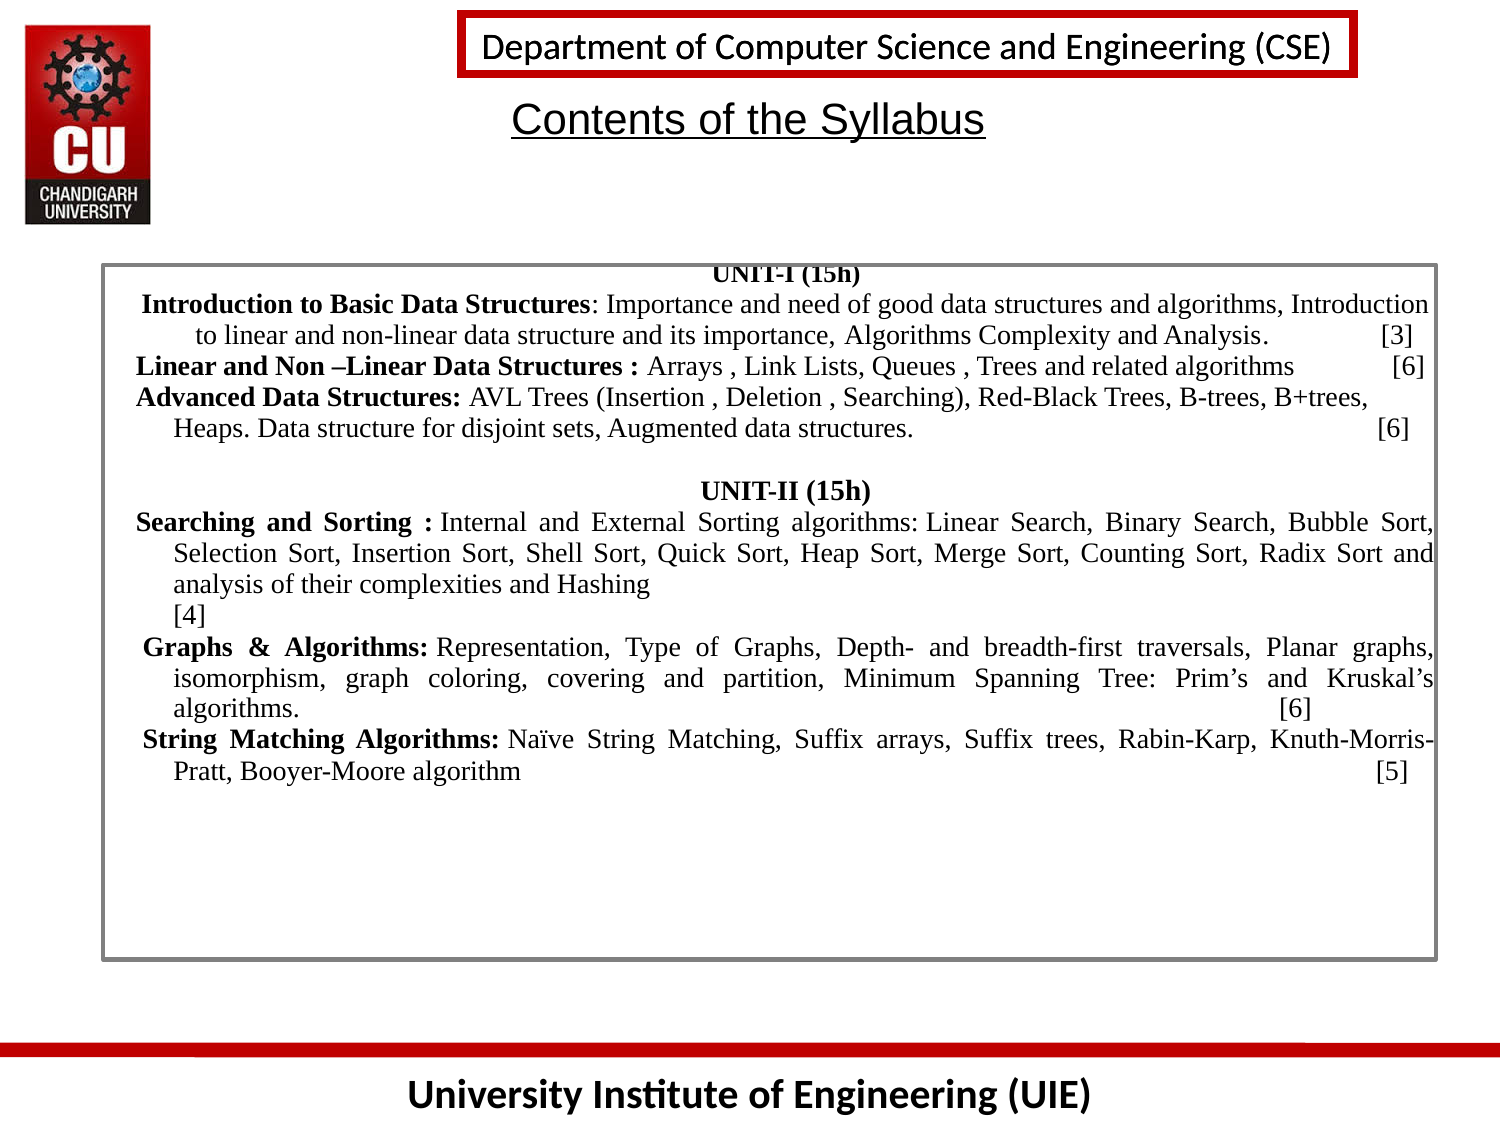

# Contents of the Syllabus

UNIT-I (15h)
Introduction to Basic Data Structures: Importance and need of good data structures and algorithms, Introduction to linear and non-linear data structure and its importance, Algorithms Complexity and Analysis.                [3]
Linear and Non –Linear Data Structures : Arrays , Link Lists, Queues , Trees and related algorithms              [6]
Advanced Data Structures: AVL Trees (Insertion , Deletion , Searching), Red-Black Trees, B-trees, B+trees, Heaps. Data structure for disjoint sets, Augmented data structures.                                                                  [6]

UNIT-II (15h)
Searching and Sorting : Internal and External Sorting algorithms: Linear Search, Binary Search, Bubble Sort, Selection Sort, Insertion Sort, Shell Sort, Quick Sort, Heap Sort, Merge Sort, Counting Sort, Radix Sort and analysis of their complexities and Hashing 		                                                                         [4]
 Graphs & Algorithms: Representation, Type of Graphs, Depth- and breadth-first traversals, Planar graphs, isomorphism, graph coloring, covering and partition, Minimum Spanning Tree: Prim’s and Kruskal’s algorithms.  	                                                                                                                                         [6]
 String Matching Algorithms: Naïve String Matching, Suffix arrays, Suffix trees, Rabin-Karp, Knuth-Morris-Pratt, Booyer-Moore algorithm                                                                                                                          [5]

3